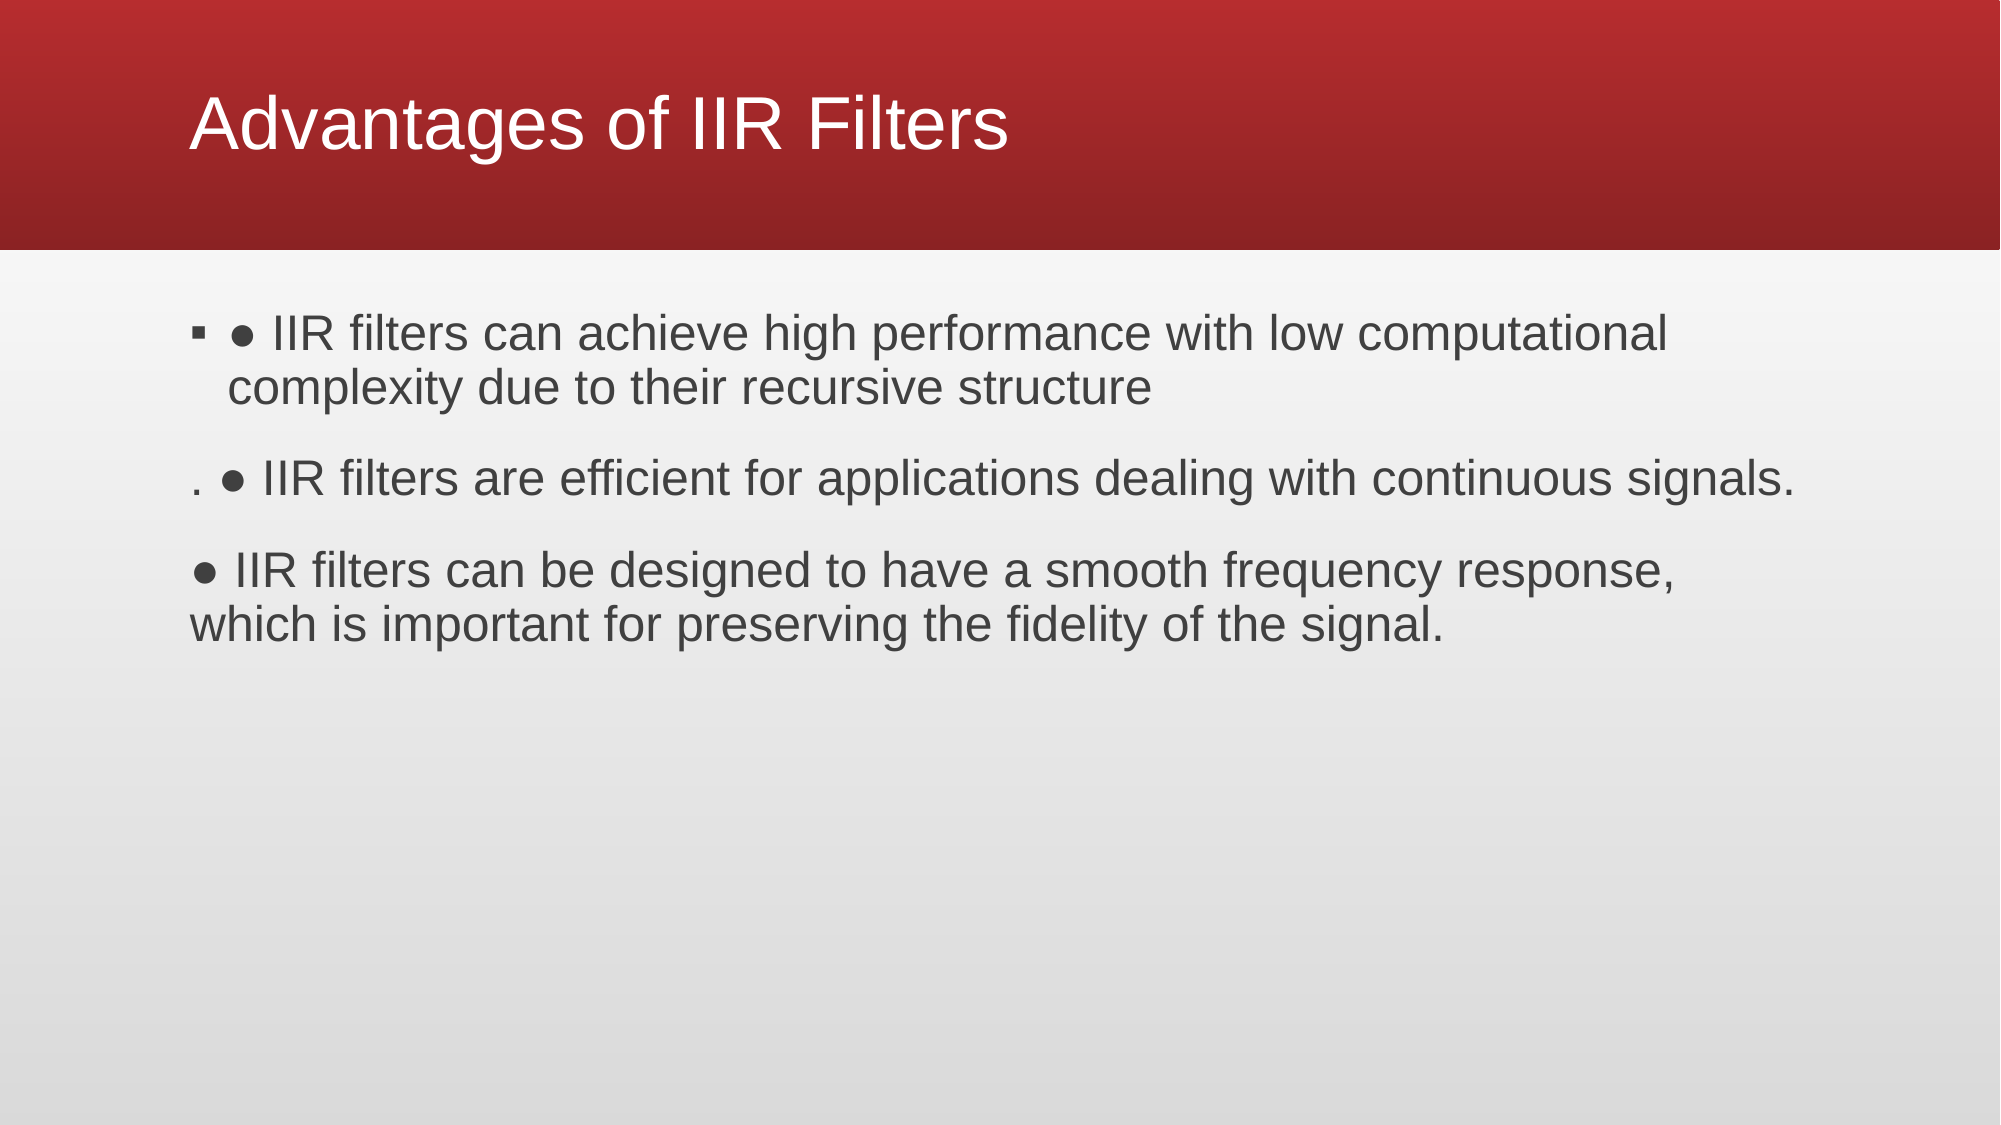

# Advantages of IIR Filters
● IIR filters can achieve high performance with low computational complexity due to their recursive structure
. ● IIR filters are efficient for applications dealing with continuous signals.
● IIR filters can be designed to have a smooth frequency response, which is important for preserving the fidelity of the signal.